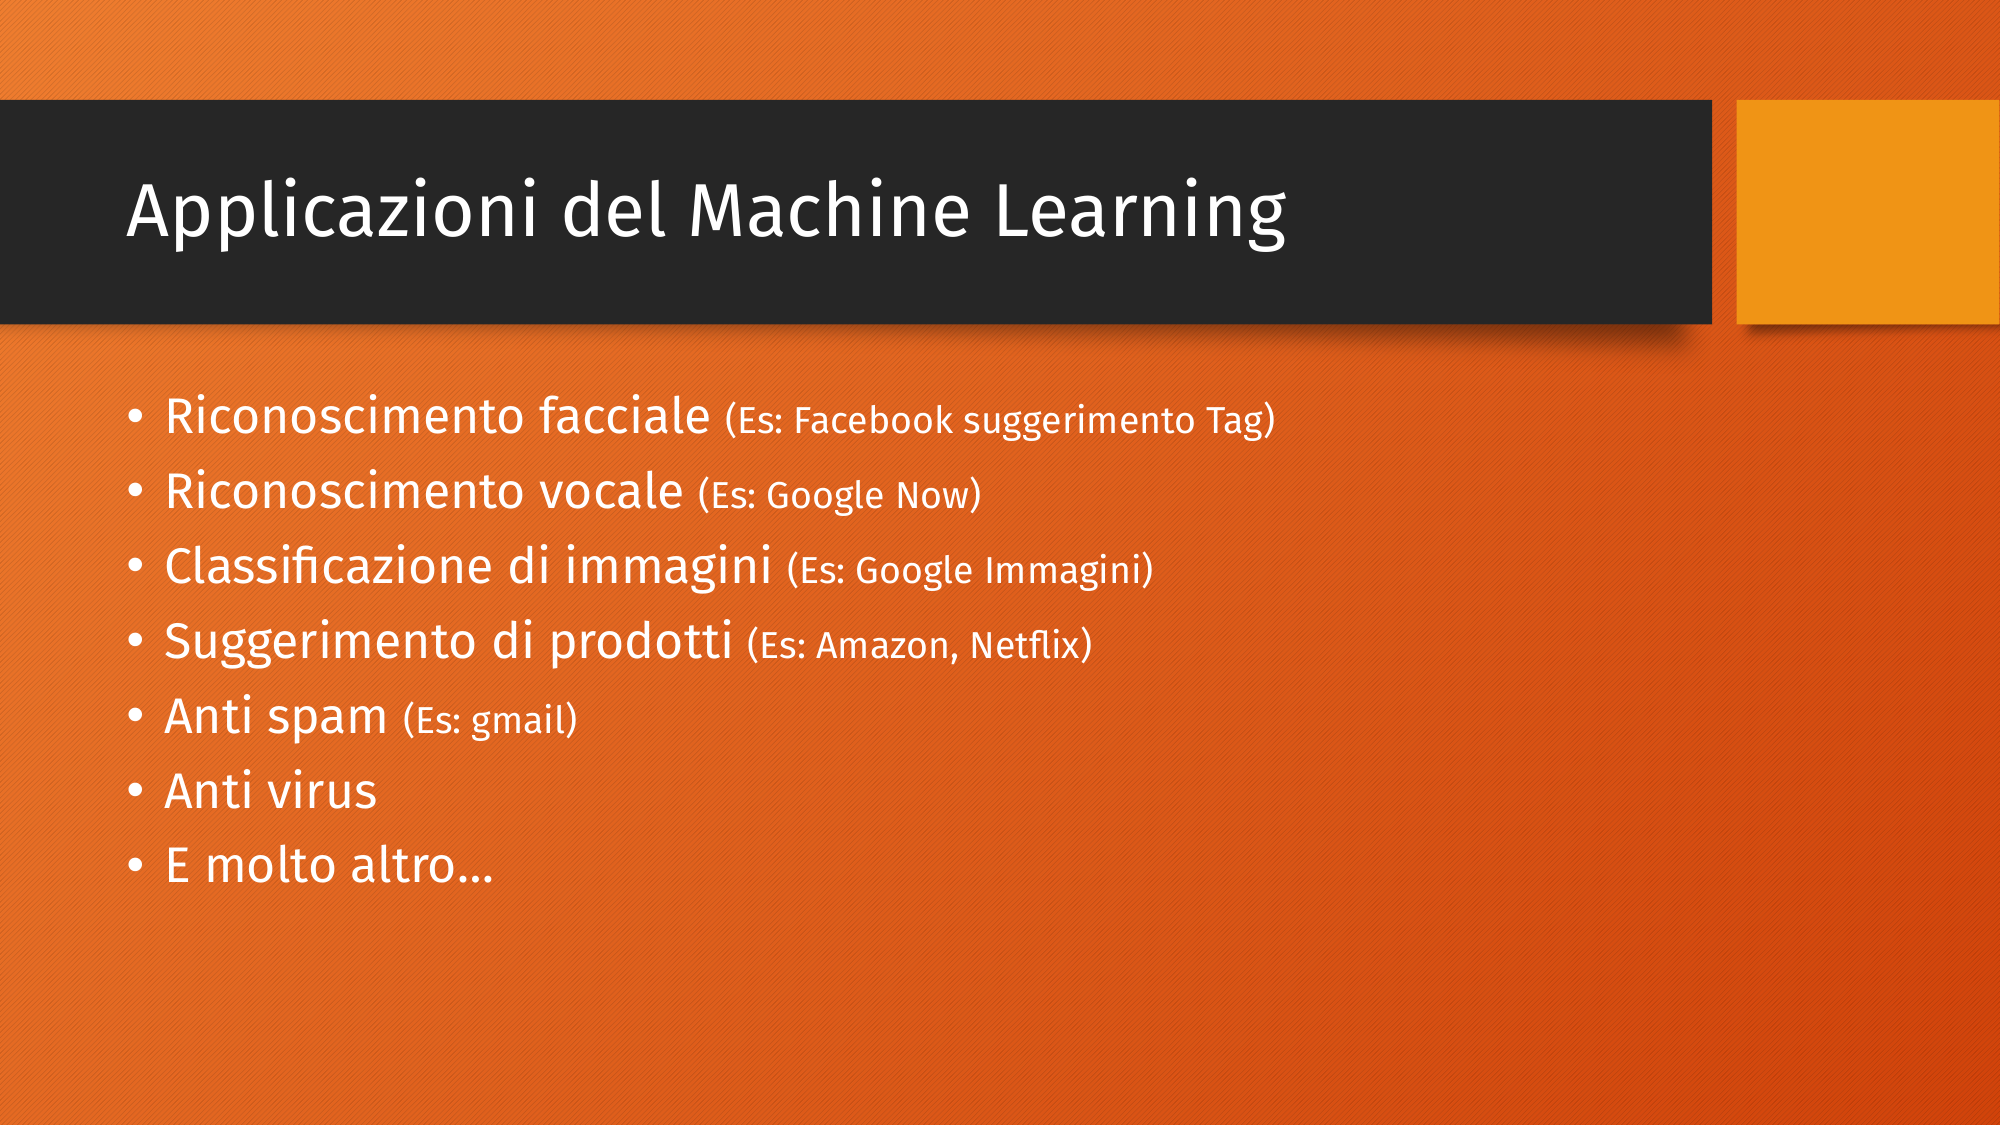

# Applicazioni del Machine Learning
Riconoscimento facciale (Es: Facebook suggerimento Tag)
Riconoscimento vocale (Es: Google Now)
Classificazione di immagini (Es: Google Immagini)
Suggerimento di prodotti (Es: Amazon, Netflix)
Anti spam (Es: gmail)
Anti virus
E molto altro…